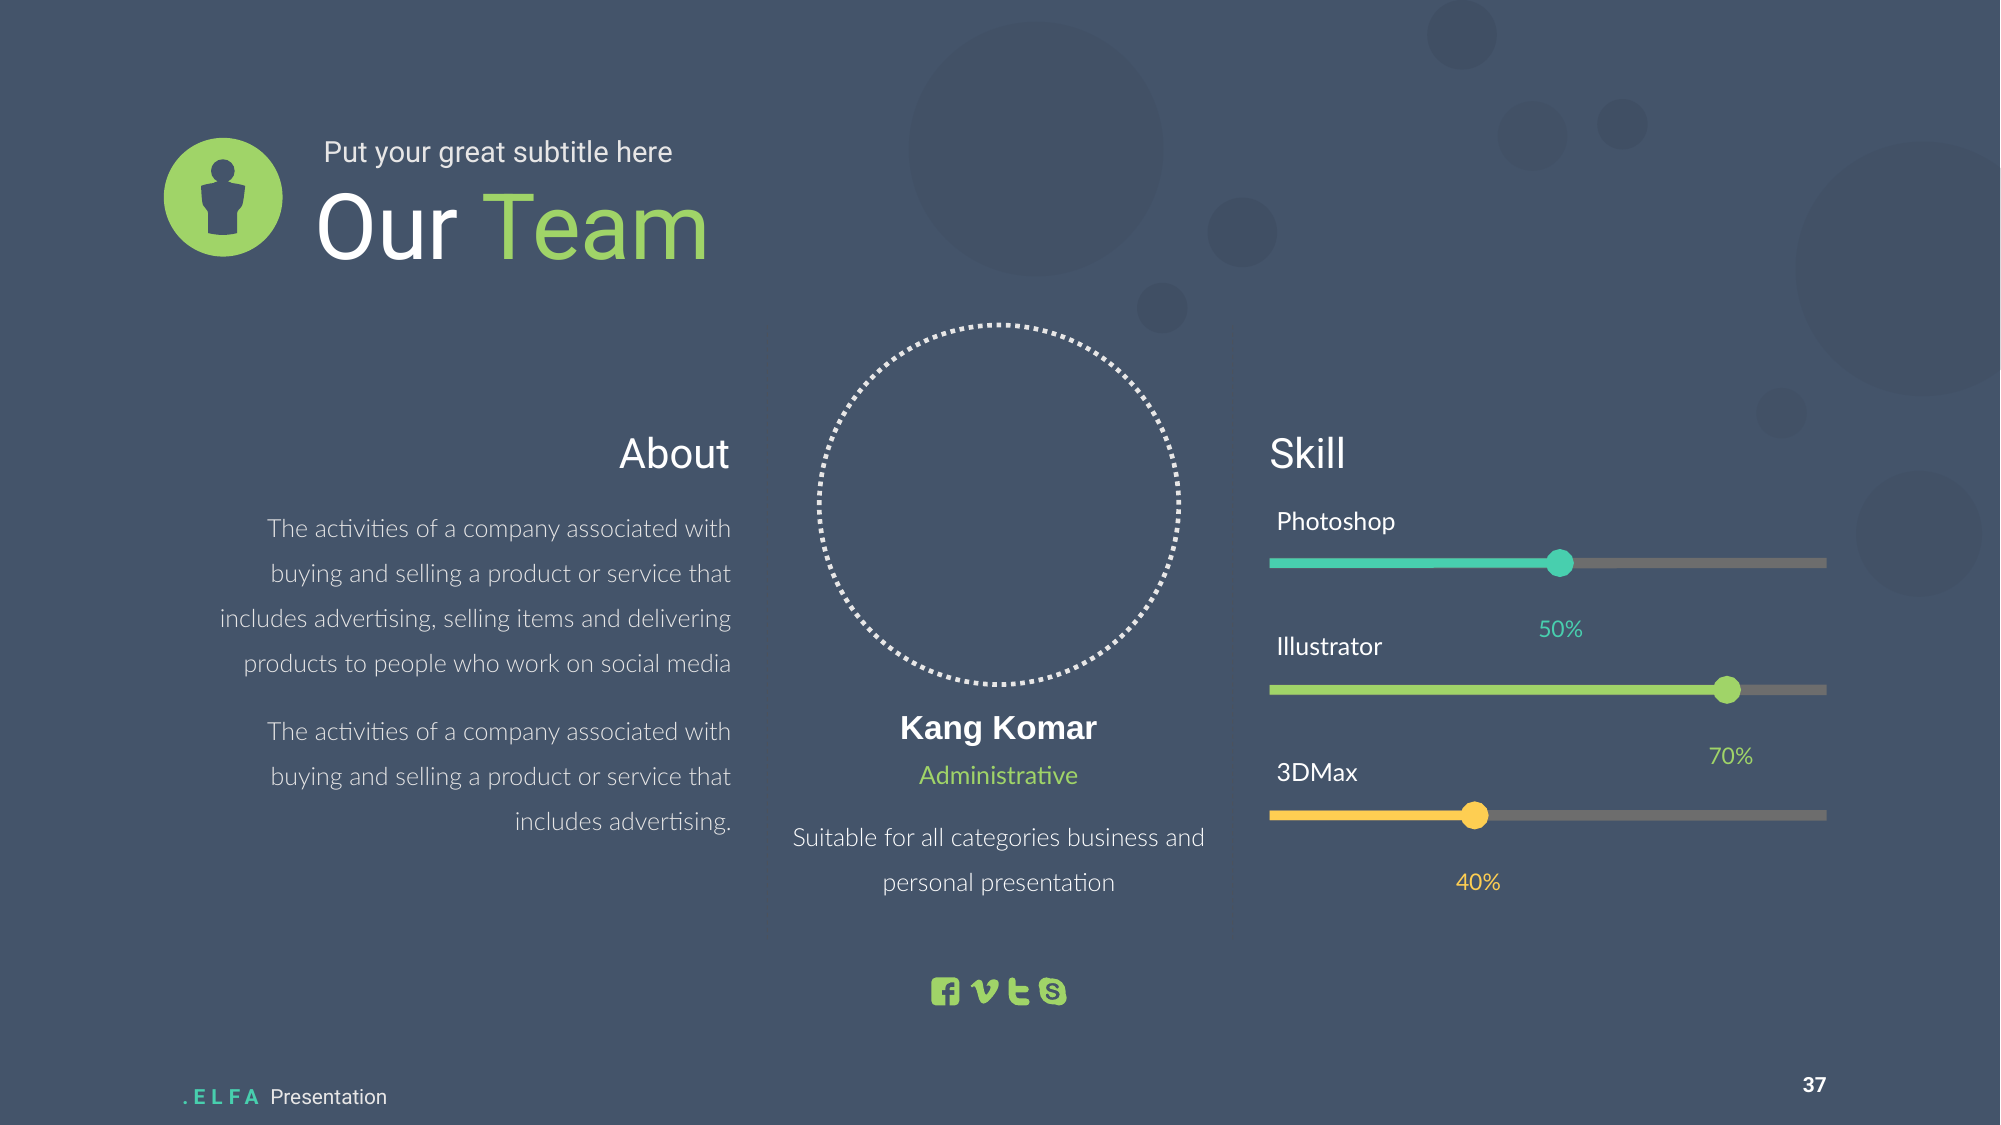

Put your great subtitle here

Our Team

About
Skill
The activities of a company associated with buying and selling a product or service that includes advertising, selling items and delivering products to people who work on social media
Photoshop

50%
Illustrator

Kang Komar
70%
The activities of a company associated with buying and selling a product or service that includes advertising.
3DMax
Administrative
Suitable for all categories business and personal presentation

40%